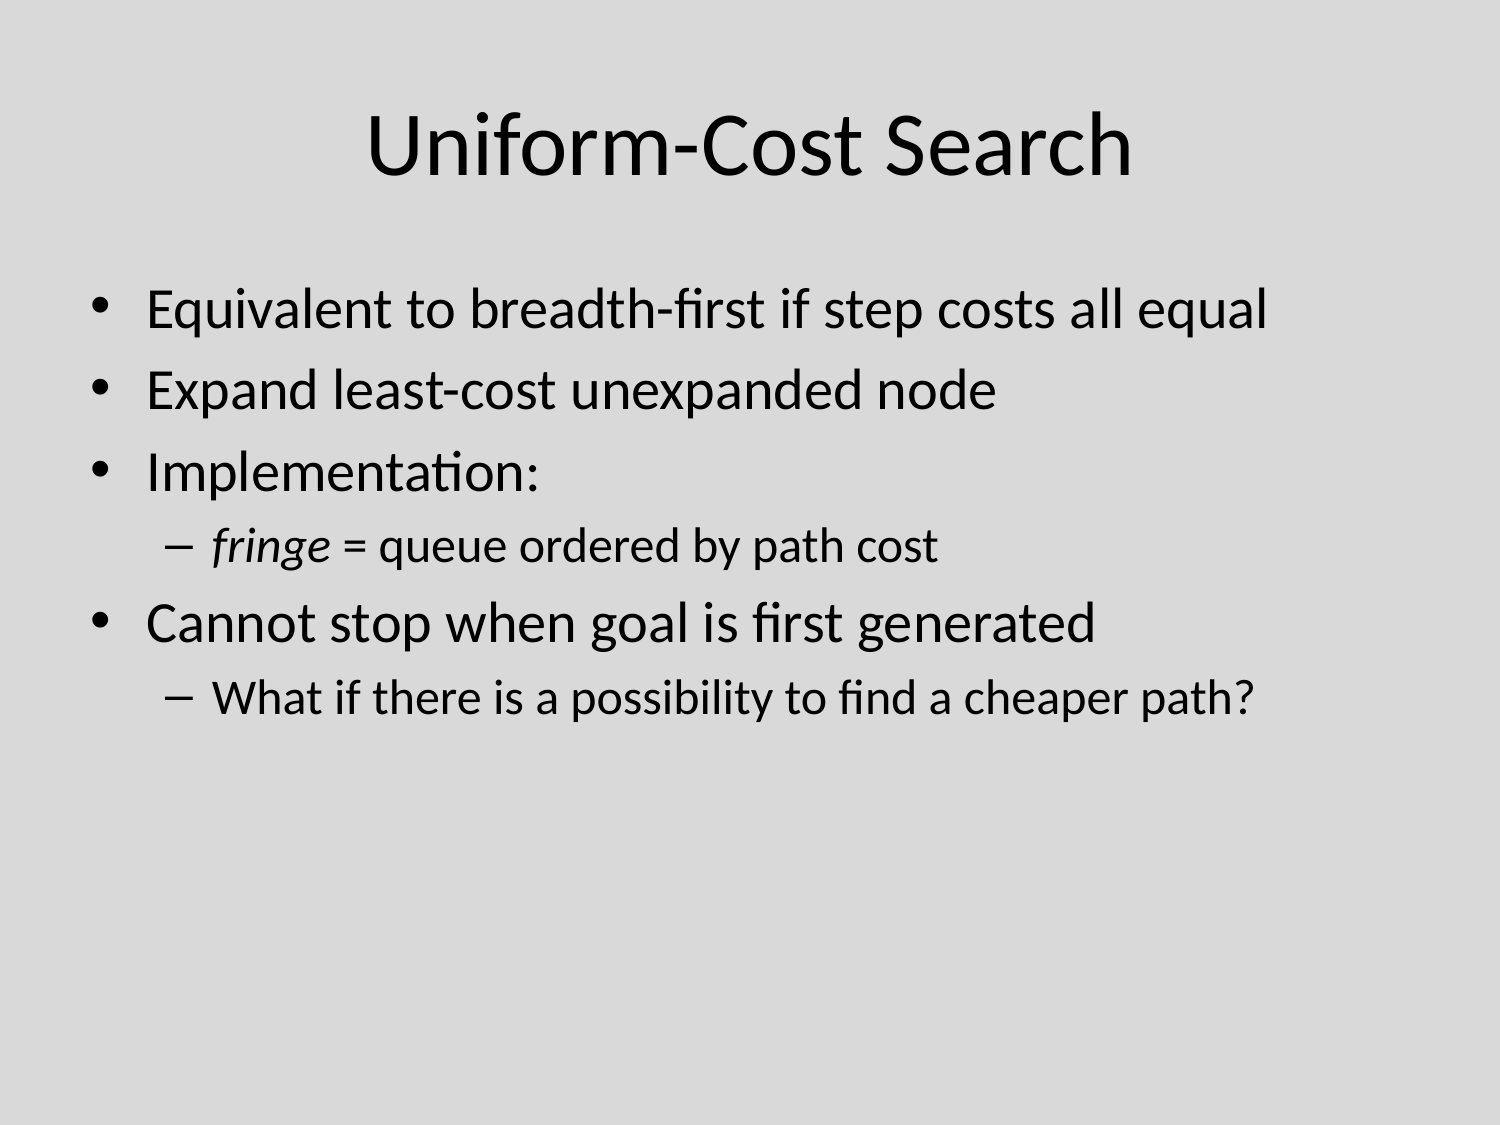

# Uniform-Cost Search
Equivalent to breadth-first if step costs all equal
Expand least-cost unexpanded node
Implementation:
fringe = queue ordered by path cost
Cannot stop when goal is first generated
What if there is a possibility to find a cheaper path?